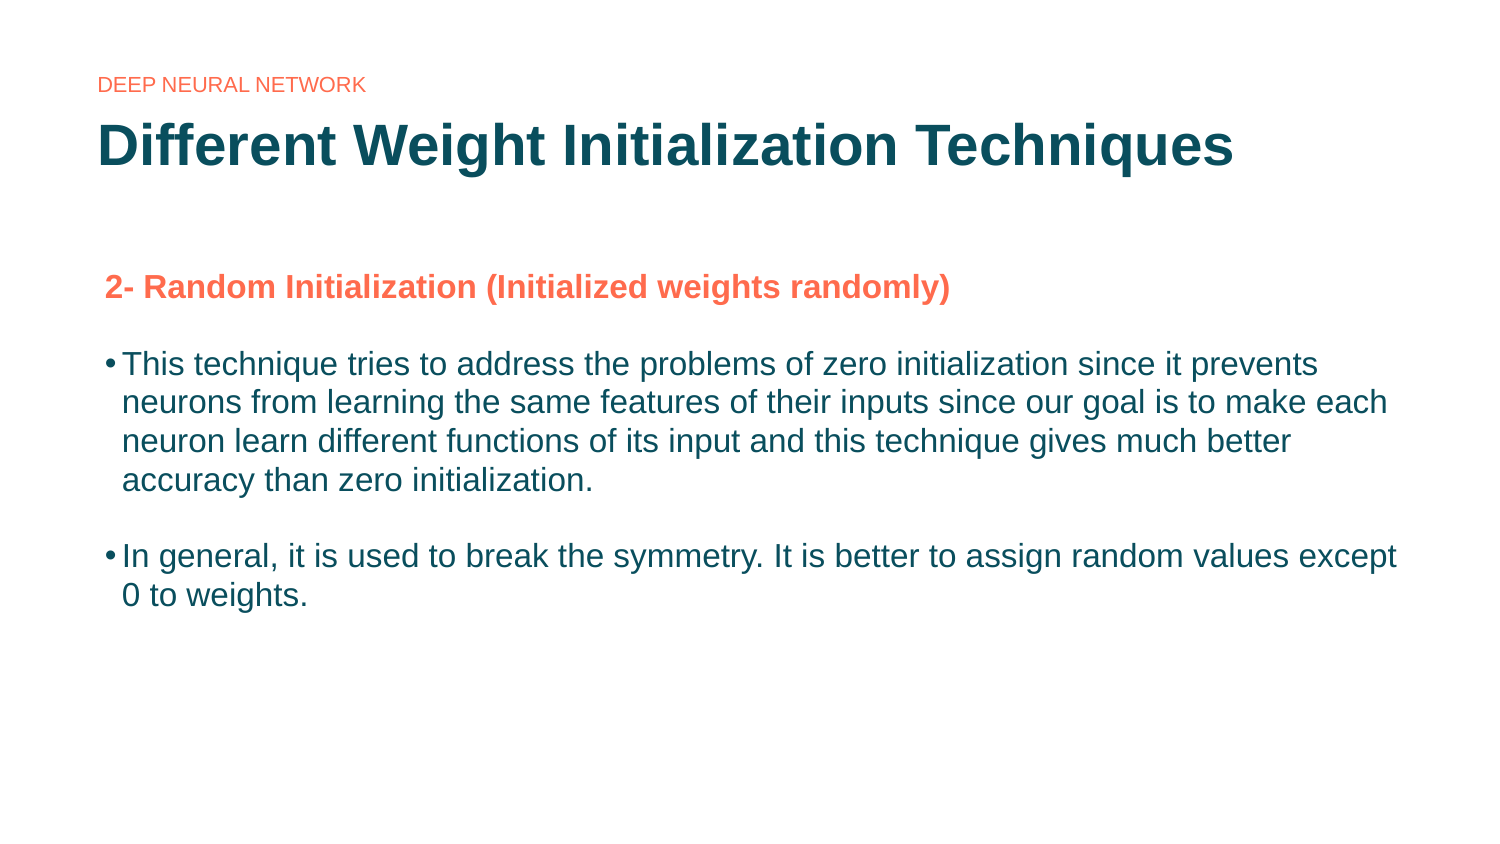

Deep neural network
# Different Weight Initialization Techniques
2- Random Initialization (Initialized weights randomly)
This technique tries to address the problems of zero initialization since it prevents neurons from learning the same features of their inputs since our goal is to make each neuron learn different functions of its input and this technique gives much better accuracy than zero initialization.
In general, it is used to break the symmetry. It is better to assign random values except 0 to weights.